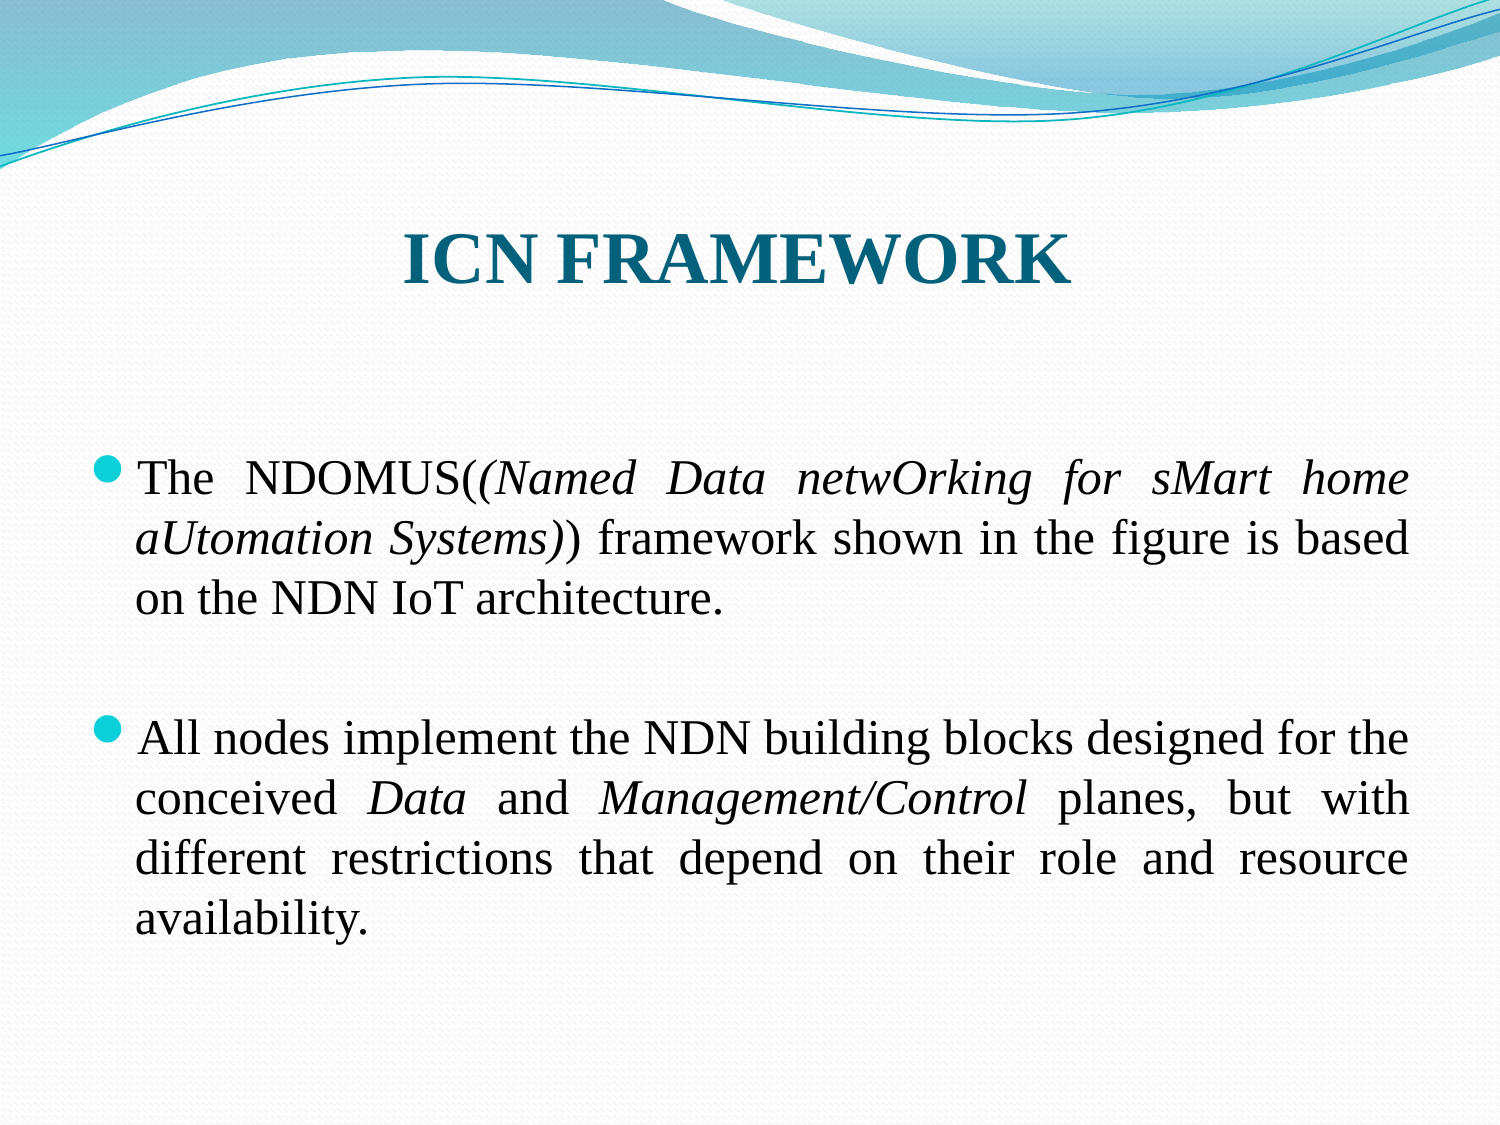

# ICN FRAMEWORK
The NDOMUS((Named Data netwOrking for sMart home aUtomation Systems)) framework shown in the figure is based on the NDN IoT architecture.

All nodes implement the NDN building blocks designed for the conceived Data and Management/Control planes, but with different restrictions that depend on their role and resource availability.